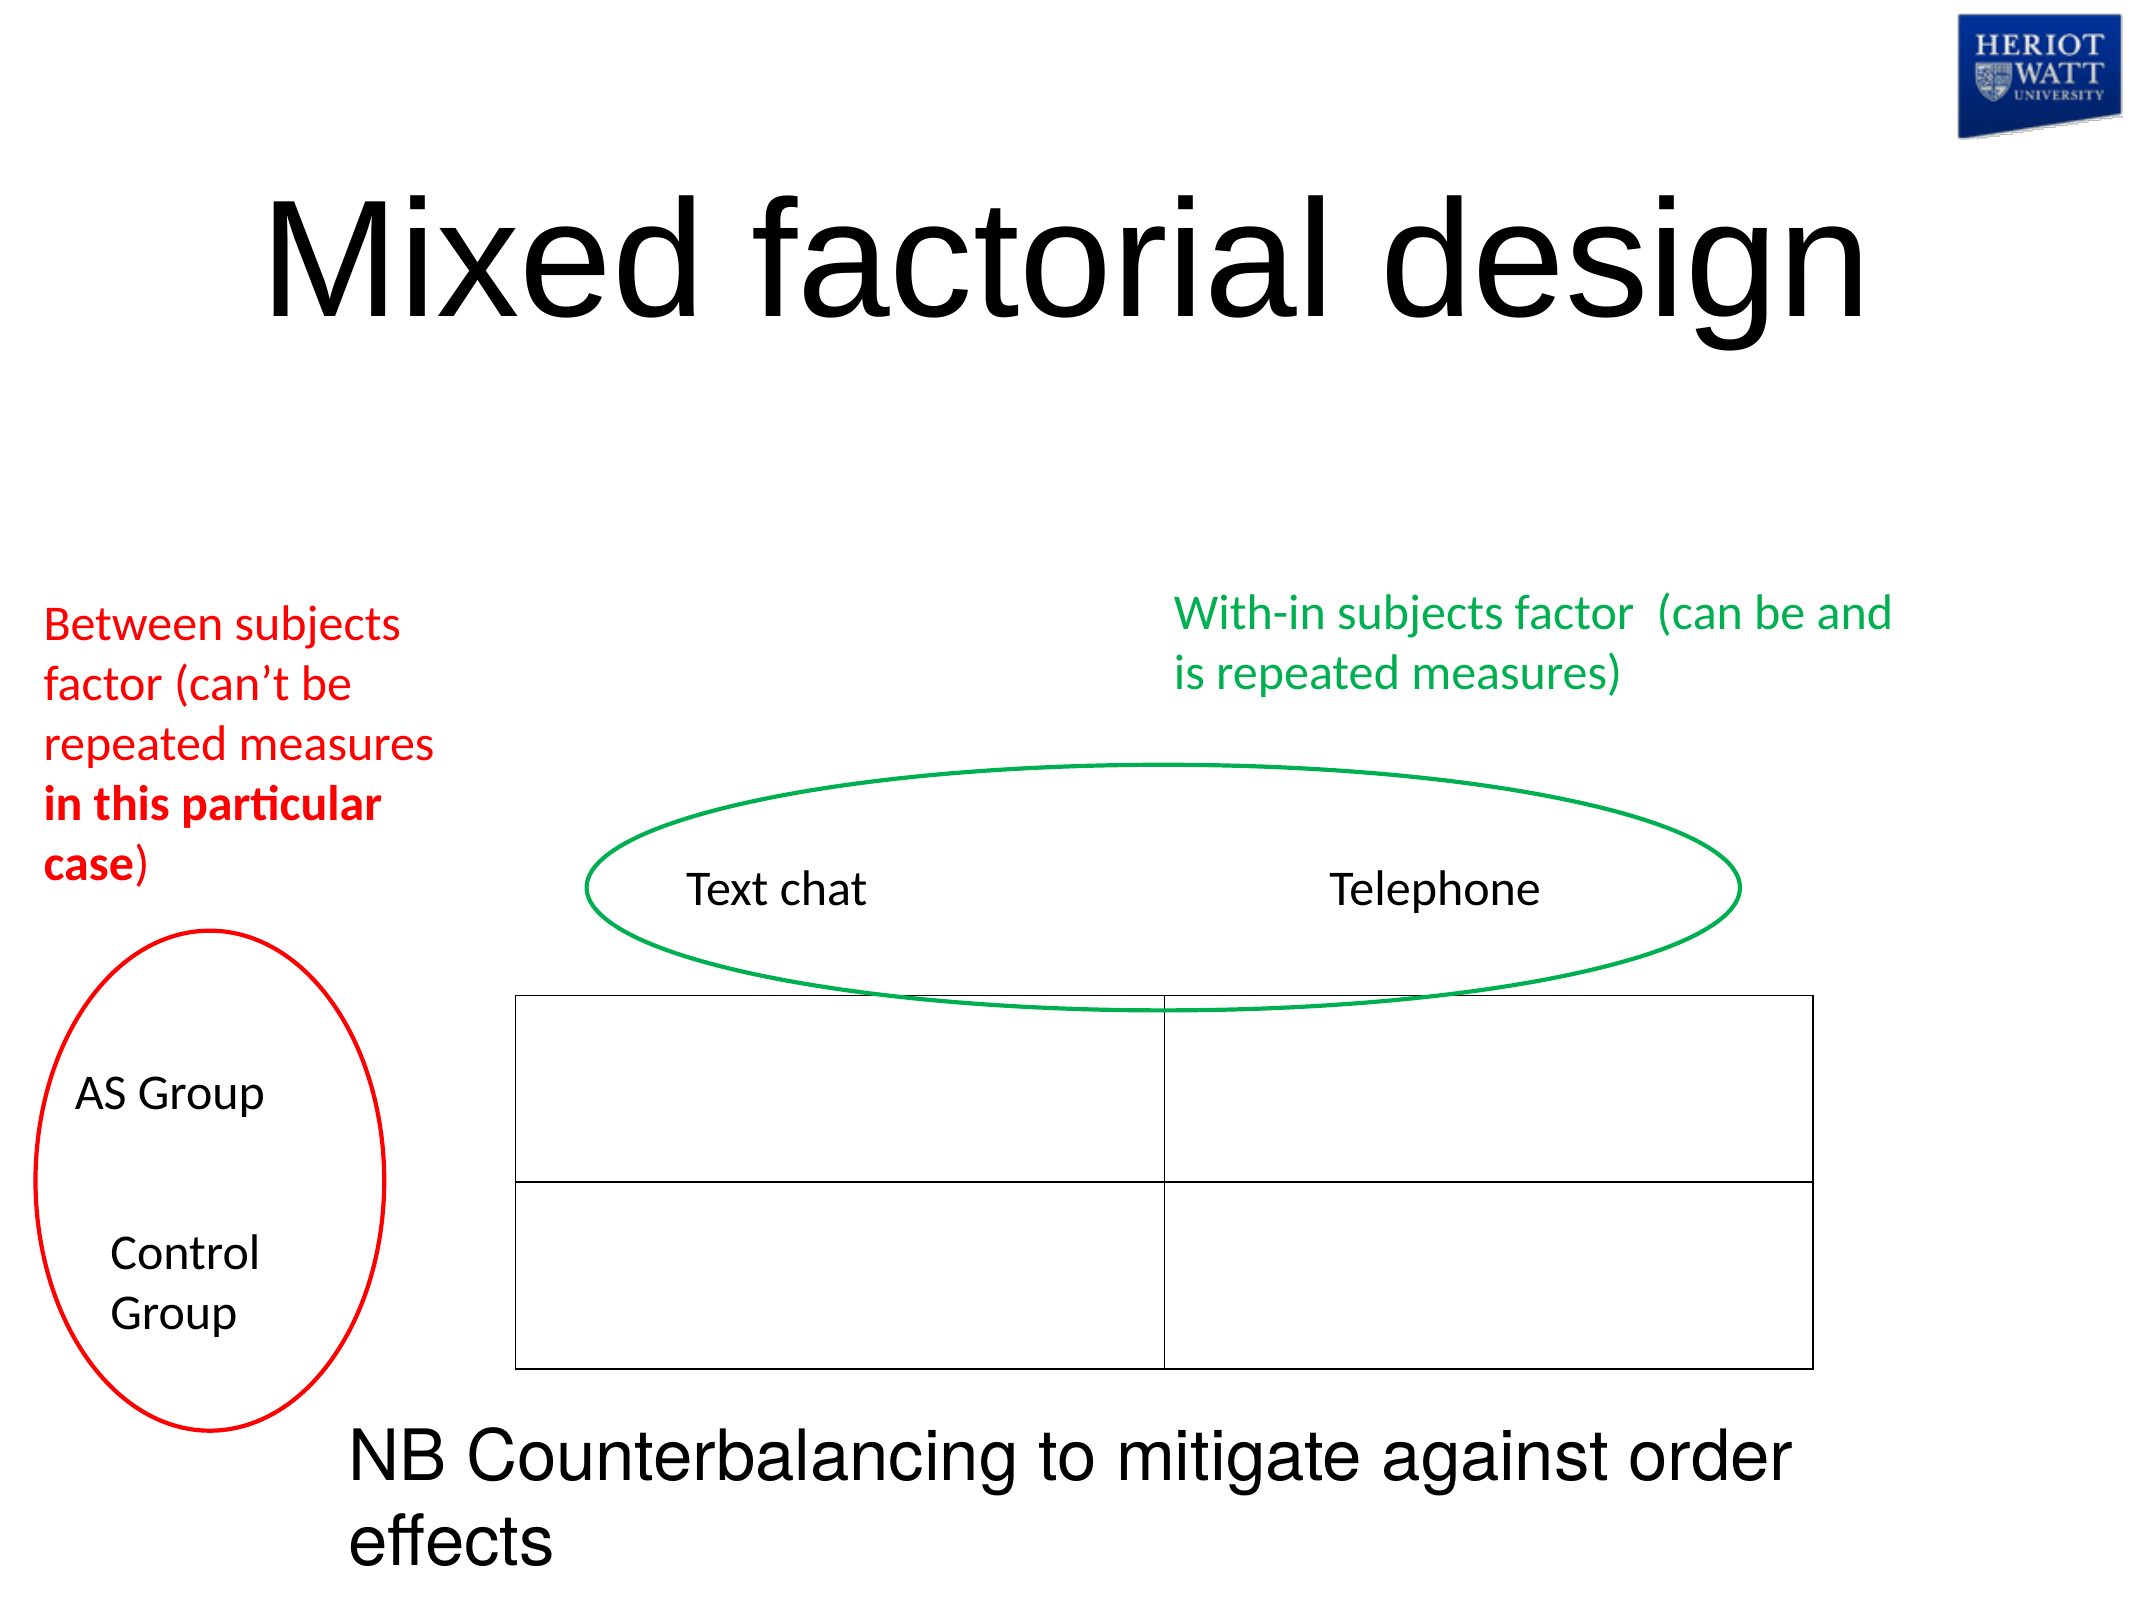

# Mixed factorial design
With-in subjects factor  (can be and is repeated measures)
Between subjects  factor (can’t be repeated measures in this particular case)

Text chat
Telephone

|  |  |
| --- | --- |
|  |  |
AS Group
Control Group
NB Counterbalancing to mitigate against order effects